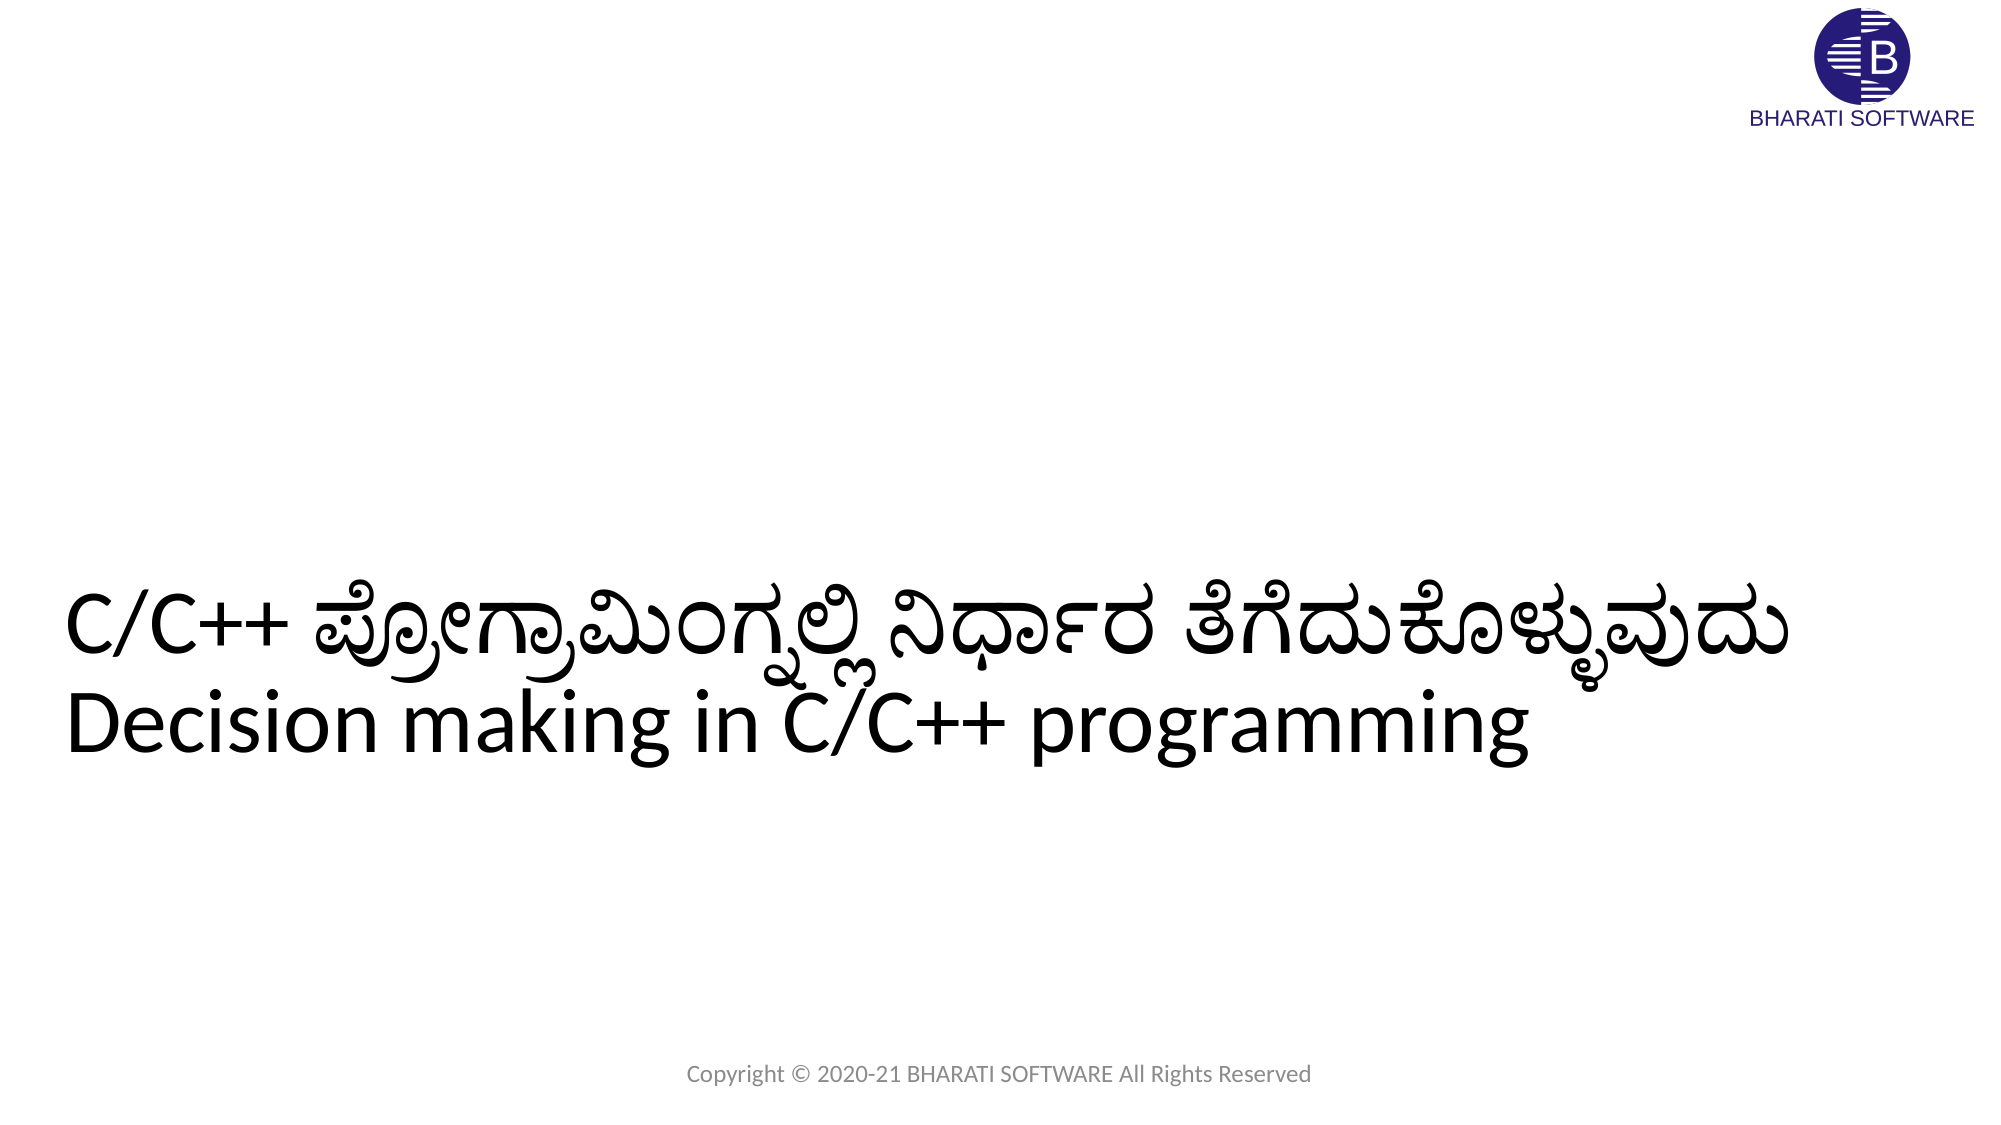

# C/C++ ಪ್ರೋಗ್ರಾಮಿಂಗ್ನಲ್ಲಿ ನಿರ್ಧಾರ ತೆಗೆದುಕೊಳ್ಳುವುದು Decision making in C/C++ programming
Copyright © 2020-21 BHARATI SOFTWARE All Rights Reserved